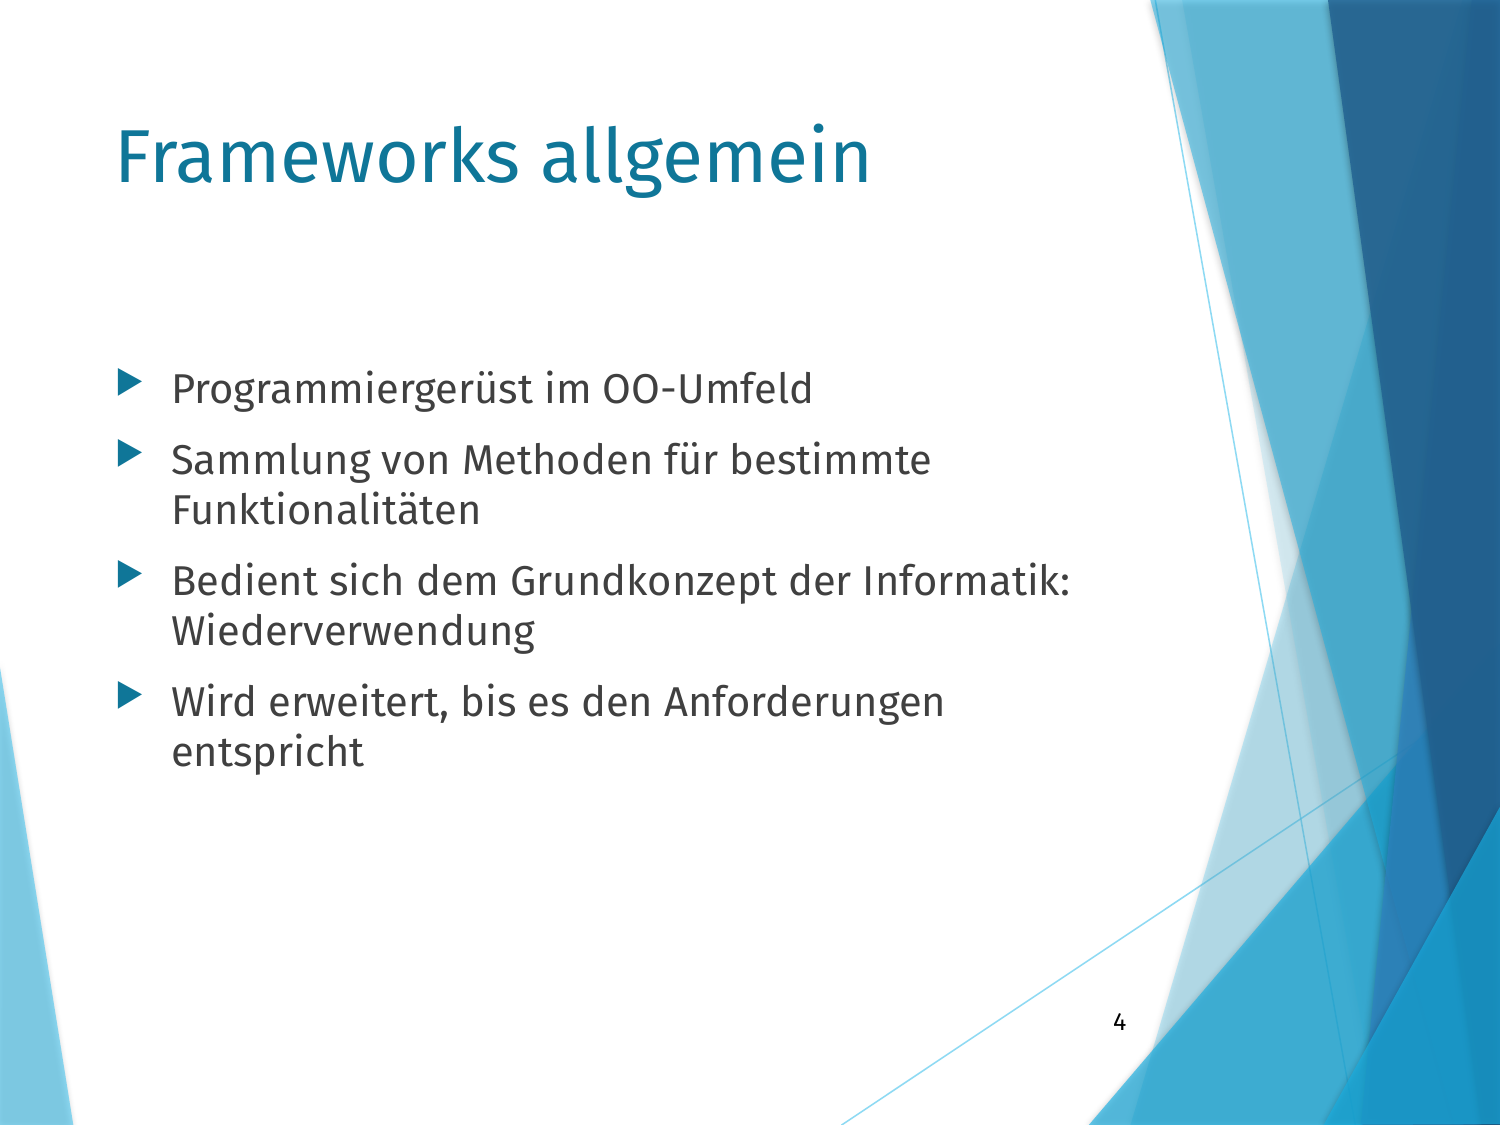

# Frameworks allgemein
Programmiergerüst im OO-Umfeld
Sammlung von Methoden für bestimmte Funktionalitäten
Bedient sich dem Grundkonzept der Informatik: Wiederverwendung
Wird erweitert, bis es den Anforderungen entspricht

4